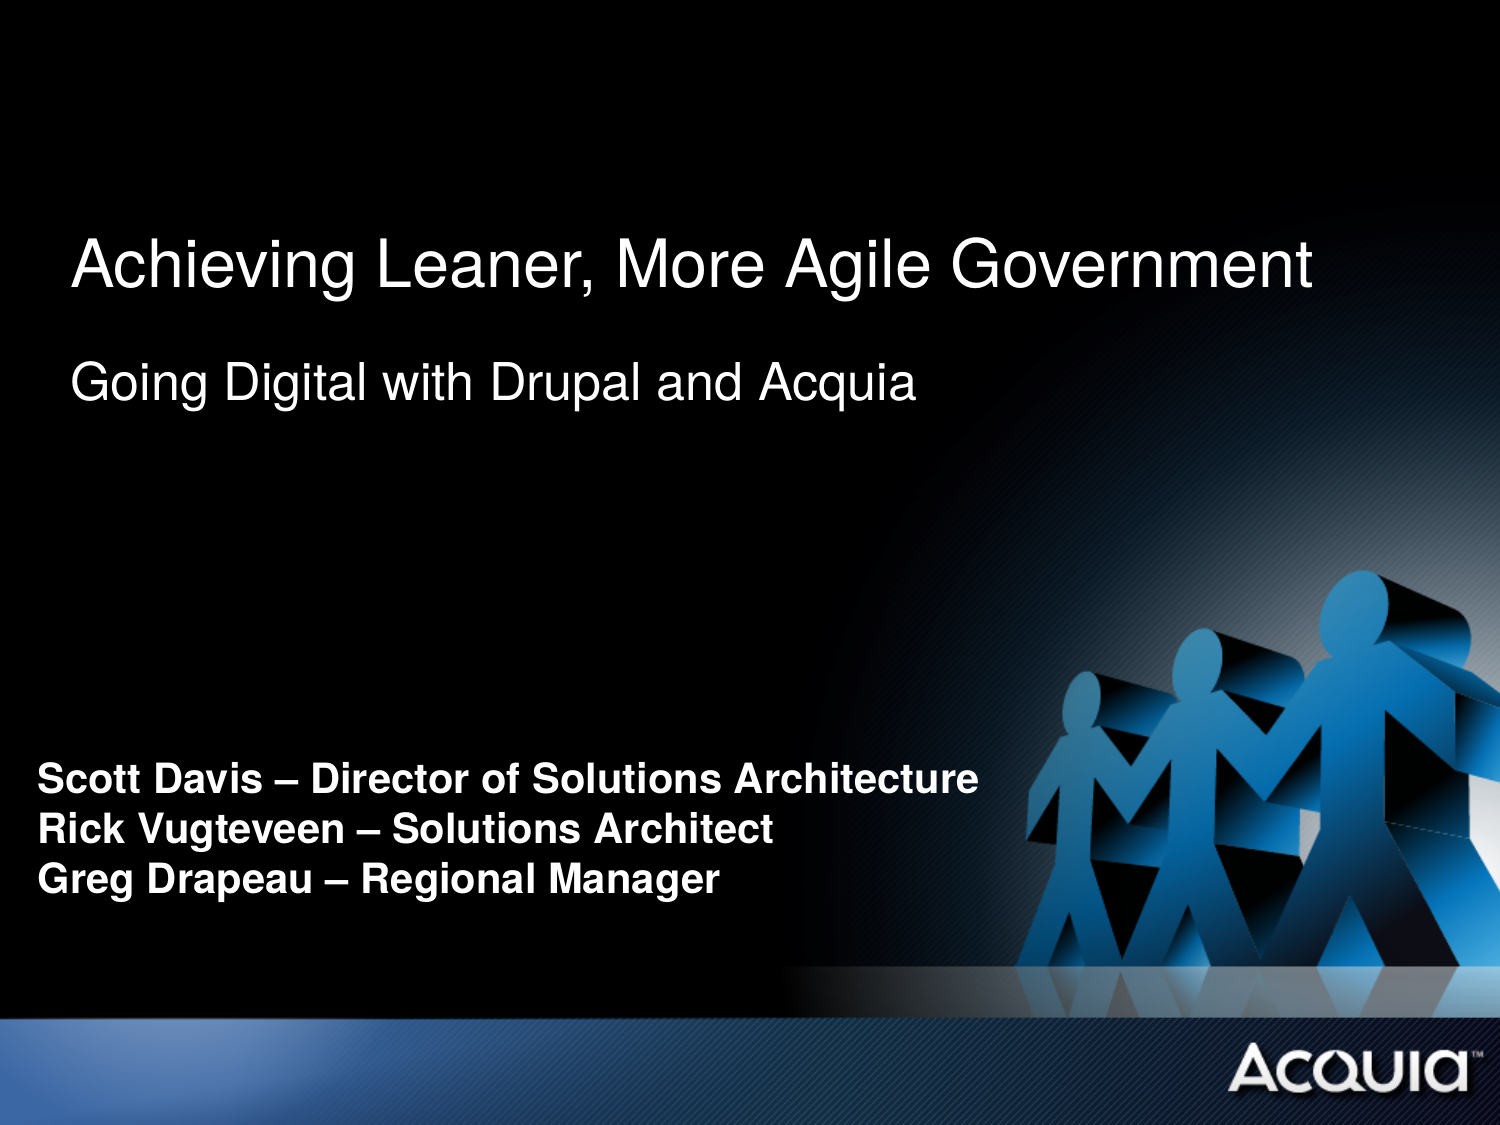

# Achieving Leaner, More Agile Government
Going Digital with Drupal and Acquia

Scott Davis – Director of Solutions Architecture
Rick Vugteveen – Solutions Architect
Greg Drapeau – Regional Manager